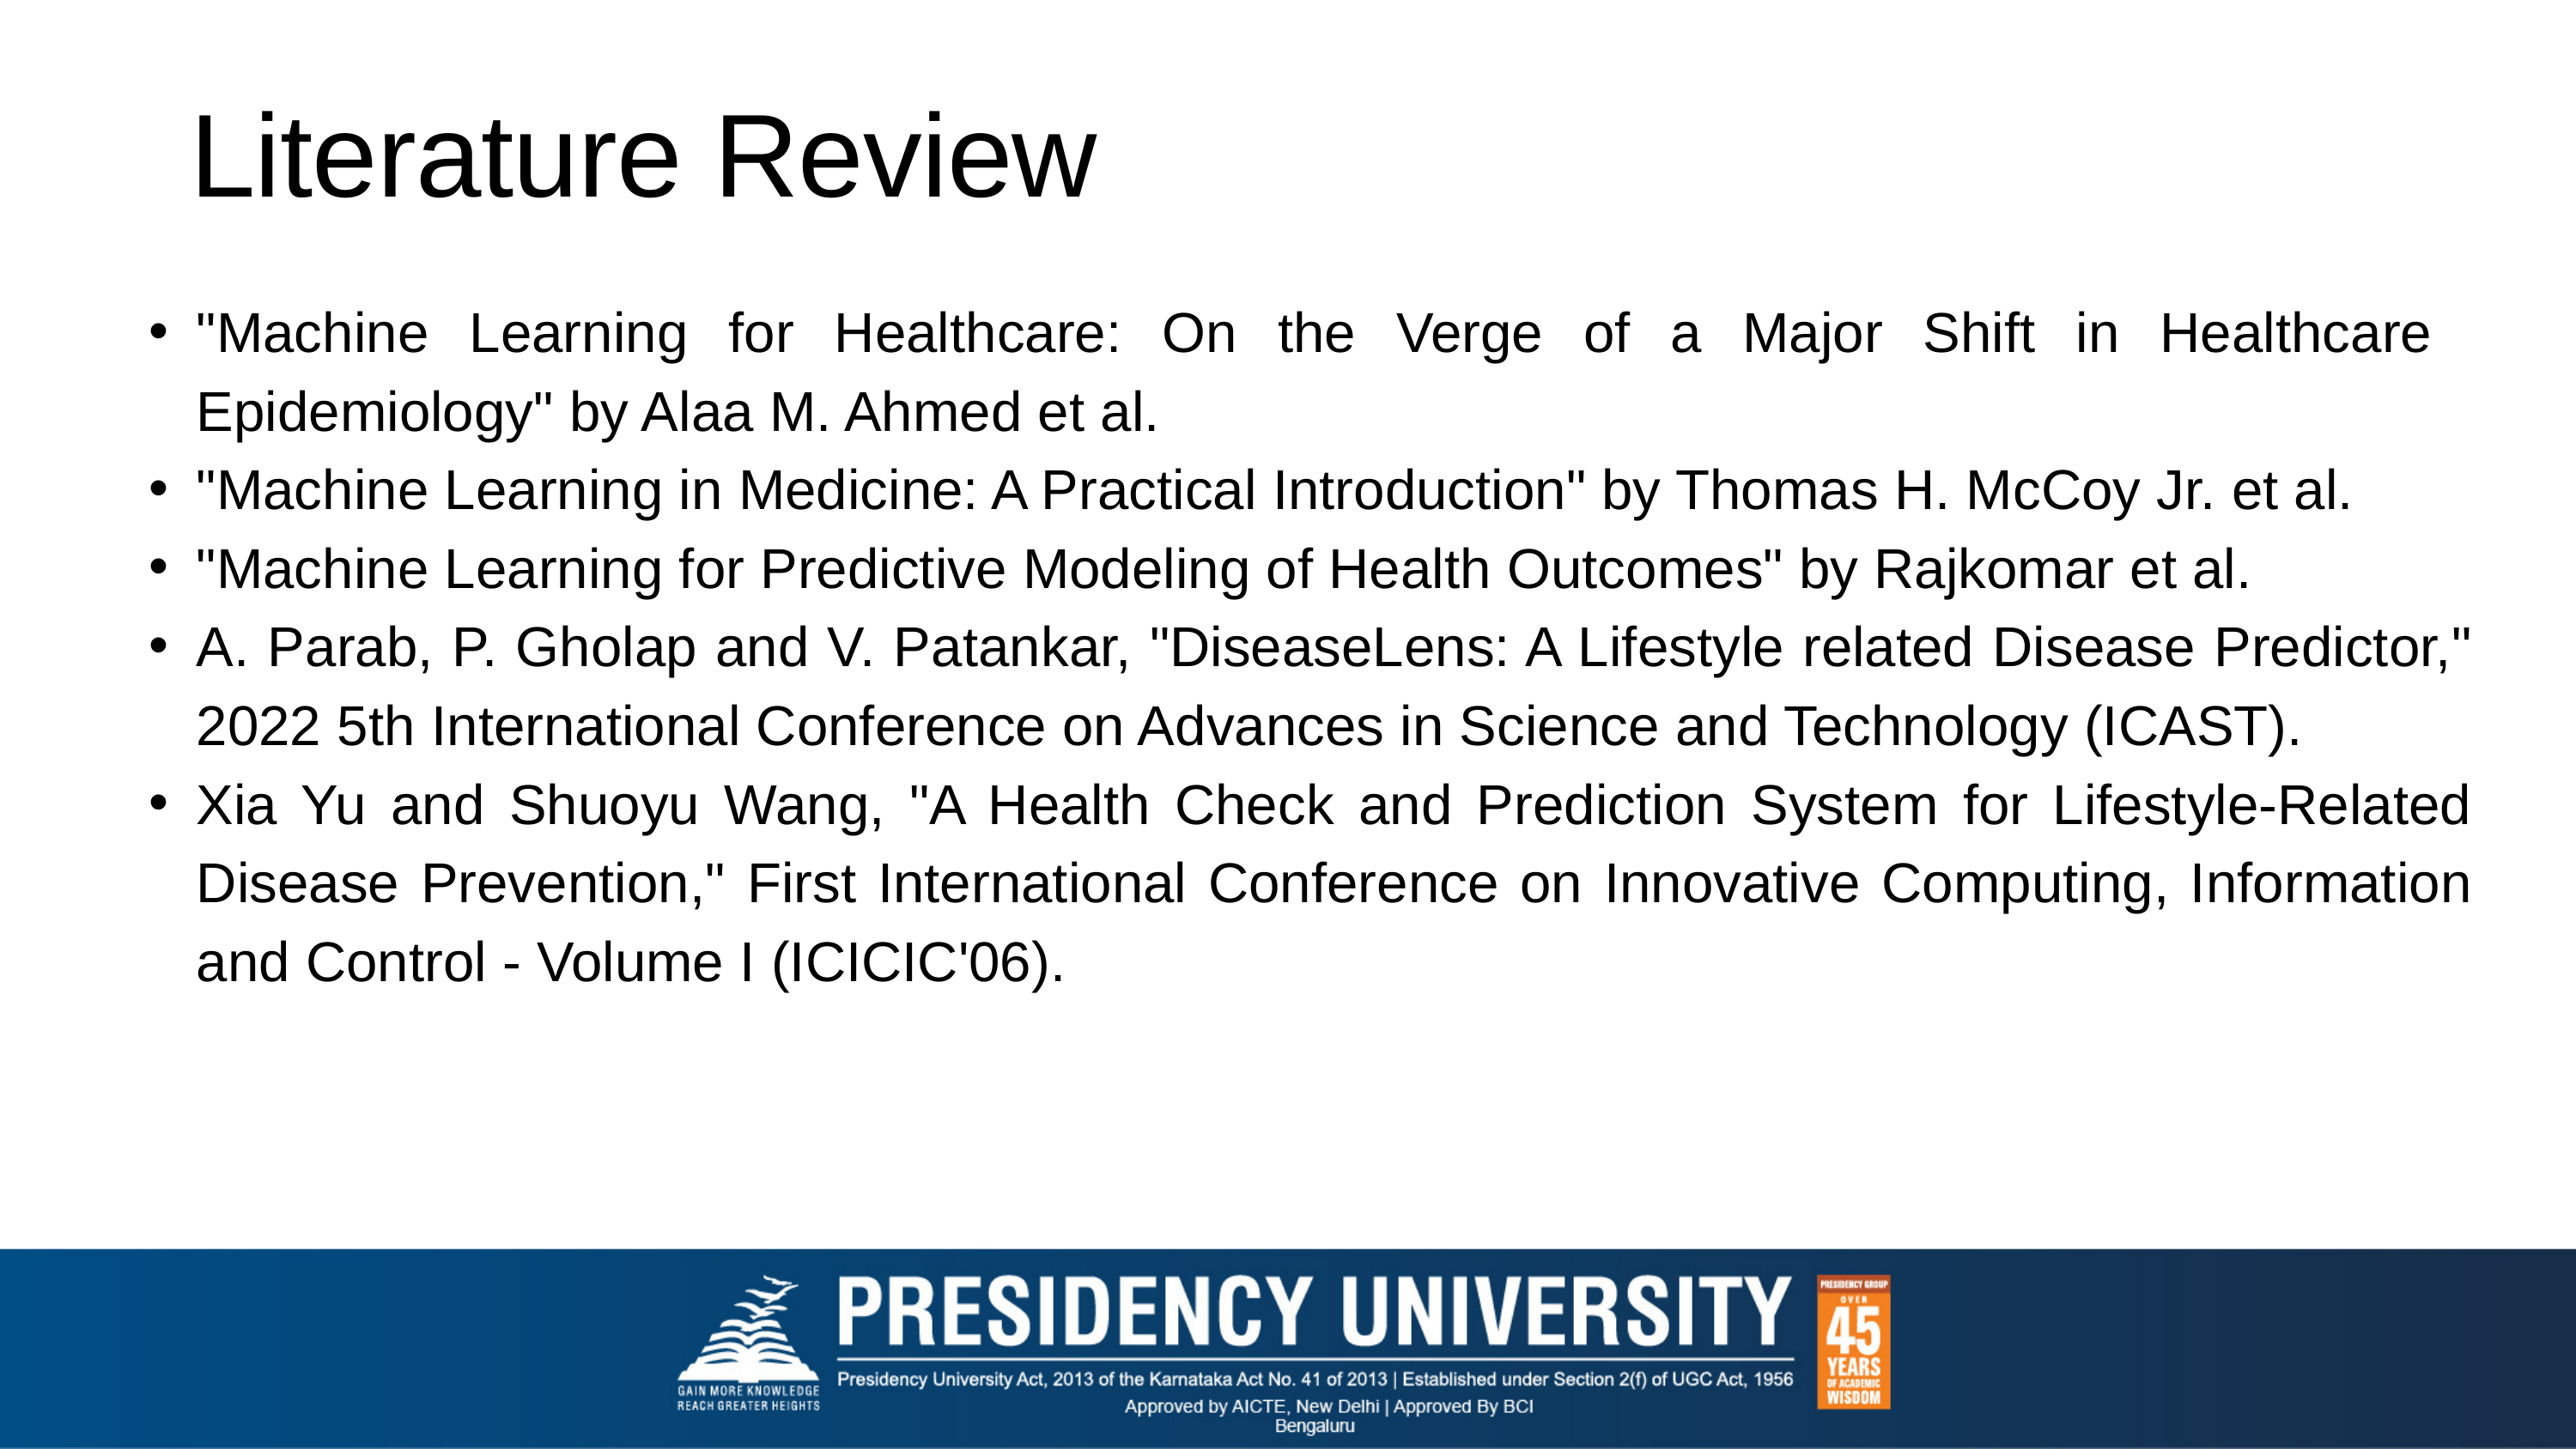

Literature Review
"Machine Learning for Healthcare: On the Verge of a Major Shift in Healthcare  Epidemiology" by Alaa M. Ahmed et al.
"Machine Learning in Medicine: A Practical Introduction" by Thomas H. McCoy Jr. et al.
"Machine Learning for Predictive Modeling of Health Outcomes" by Rajkomar et al.
A. Parab, P. Gholap and V. Patankar, "DiseaseLens: A Lifestyle related Disease Predictor," 2022 5th International Conference on Advances in Science and Technology (ICAST).
Xia Yu and Shuoyu Wang, "A Health Check and Prediction System for Lifestyle-Related Disease Prevention," First International Conference on Innovative Computing, Information and Control - Volume I (ICICIC'06).